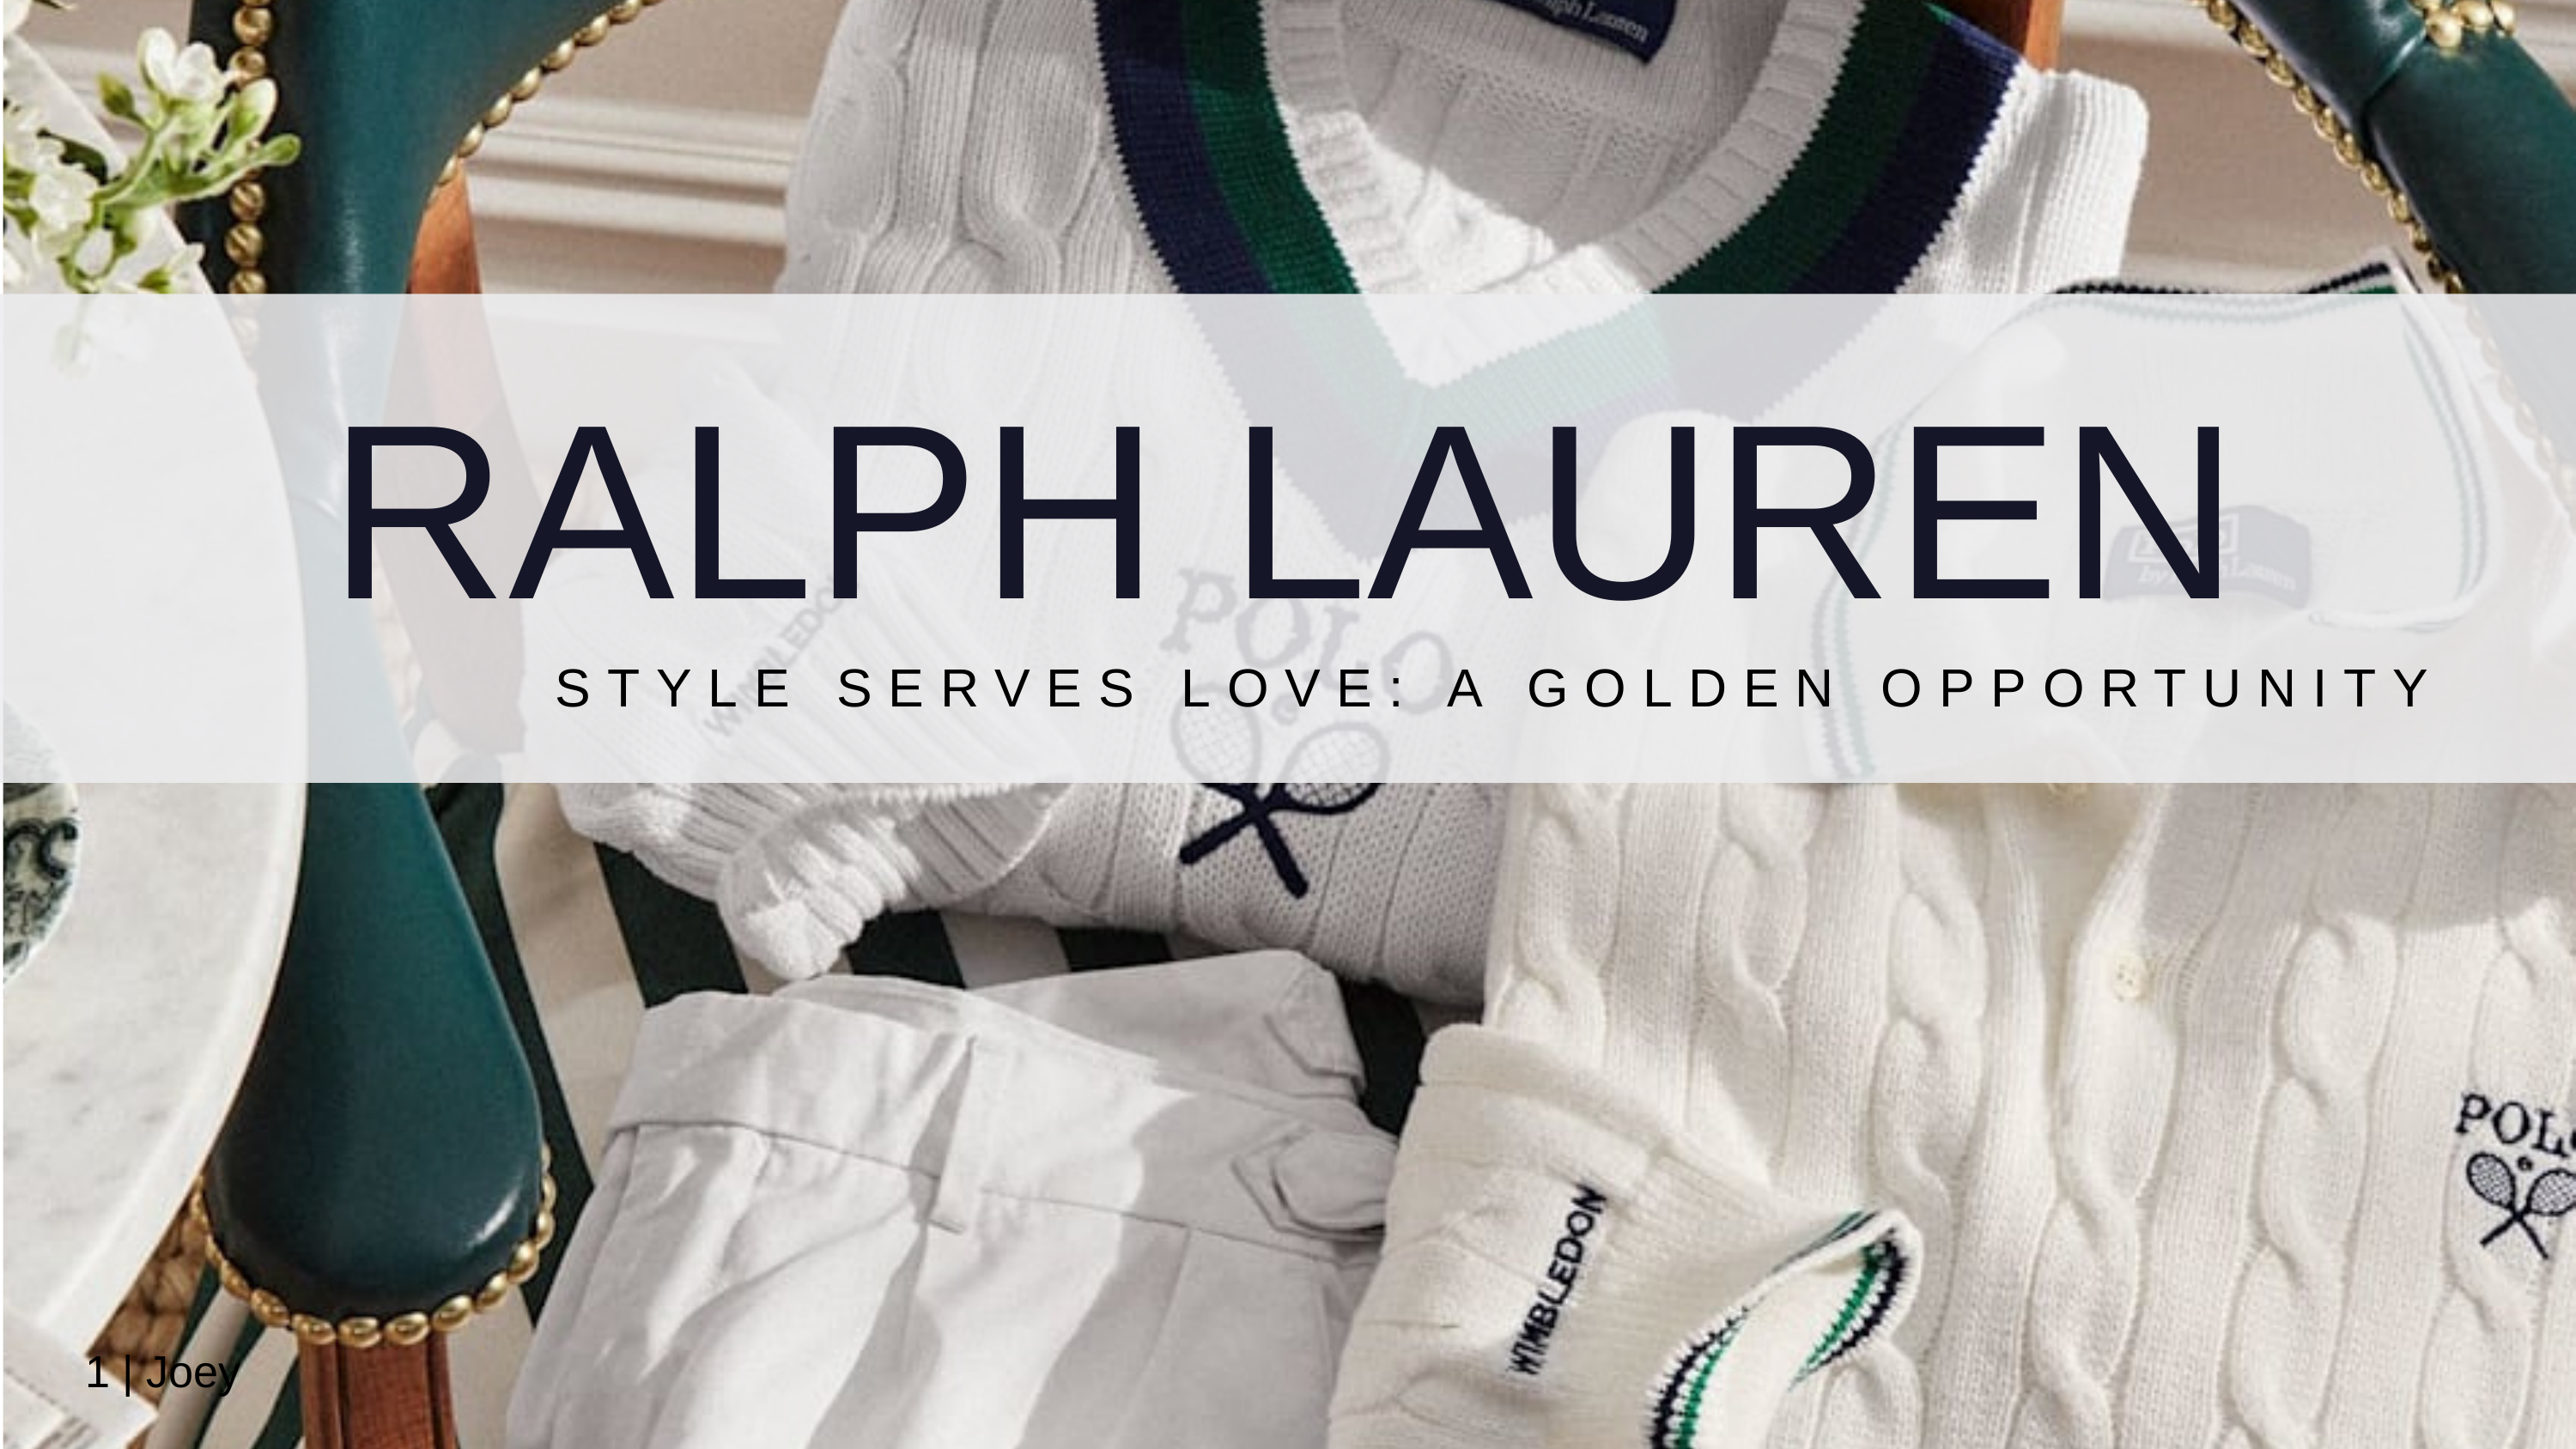

RALPH LAUREN
STYLE SERVES LOVE: A GOLDEN OPPORTUNITY
1 | Joey